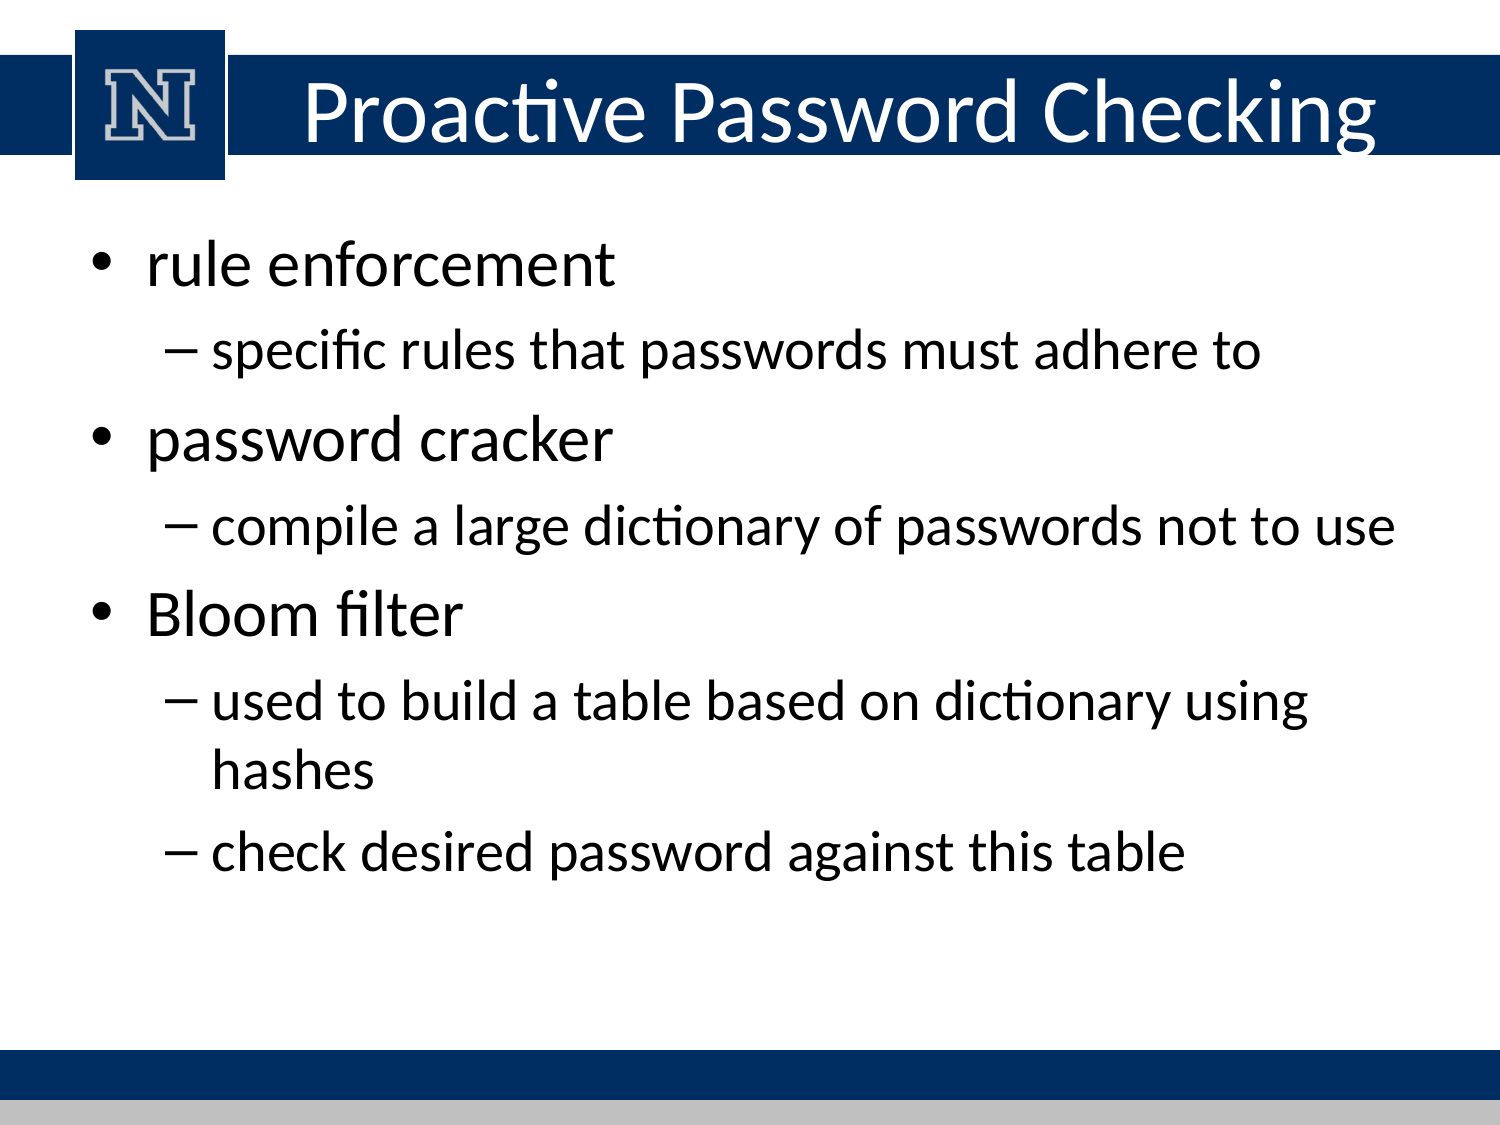

# Proactive Password Checking
rule enforcement
specific rules that passwords must adhere to
password cracker
compile a large dictionary of passwords not to use
Bloom filter
used to build a table based on dictionary using hashes
check desired password against this table